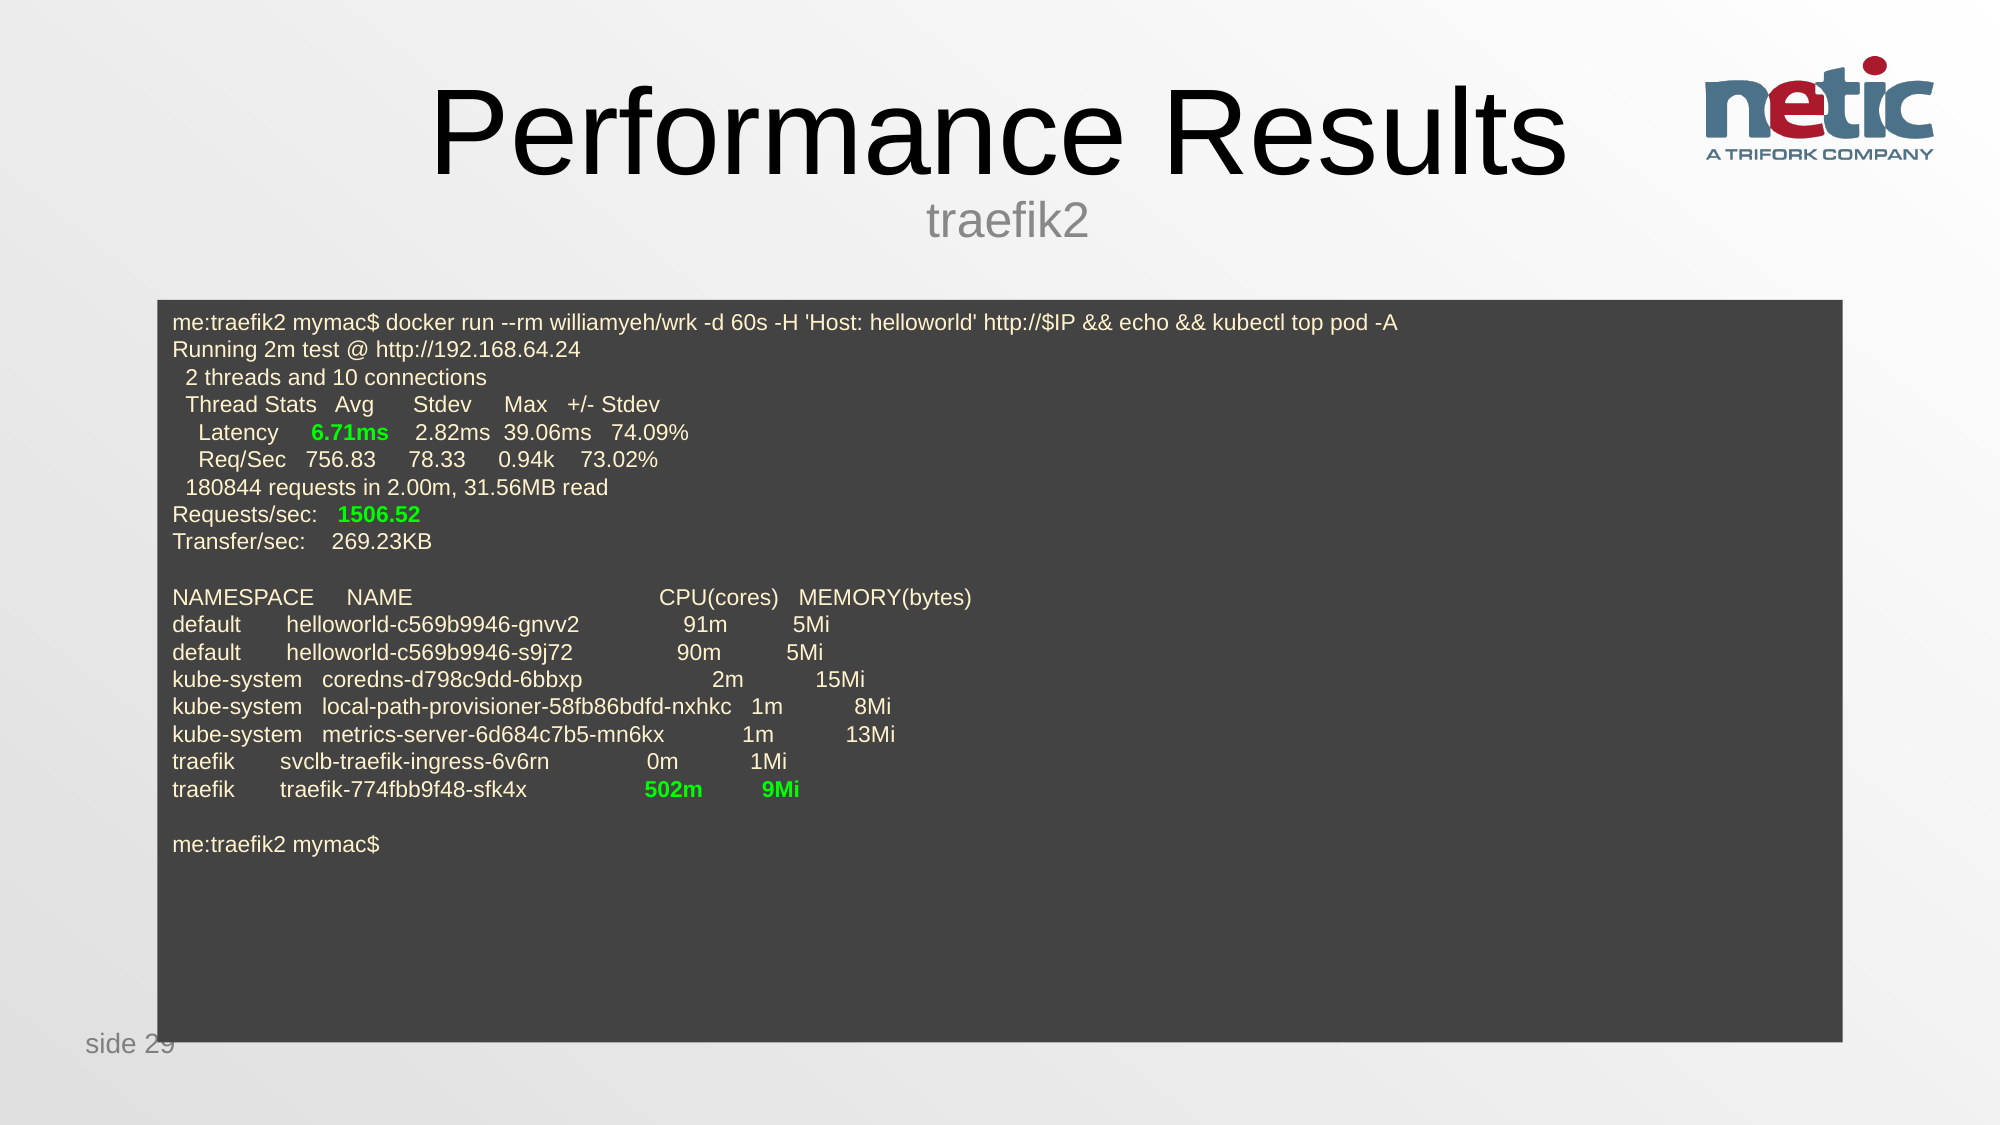

# Performance Results
traefik2
me:traefik2 mymac$ docker run --rm williamyeh/wrk -d 60s -H 'Host: helloworld' http://$IP && echo && kubectl top pod -A
Running 2m test @ http://192.168.64.24
  2 threads and 10 connections
  Thread Stats   Avg      Stdev     Max   +/- Stdev
    Latency     6.71ms    2.82ms  39.06ms   74.09%
    Req/Sec   756.83     78.33     0.94k    73.02%
  180844 requests in 2.00m, 31.56MB read
Requests/sec:   1506.52
Transfer/sec:    269.23KB

NAMESPACE     NAME                                      CPU(cores)   MEMORY(bytes)
default       helloworld-c569b9946-gnvv2                91m          5Mi
default       helloworld-c569b9946-s9j72                90m          5Mi
kube-system   coredns-d798c9dd-6bbxp                    2m           15Mi
kube-system   local-path-provisioner-58fb86bdfd-nxhkc   1m           8Mi
kube-system   metrics-server-6d684c7b5-mn6kx            1m           13Mi
traefik       svclb-traefik-ingress-6v6rn               0m           1Mi
traefik       traefik-774fbb9f48-sfk4x                  502m         9Mi

me:traefik2 mymac$